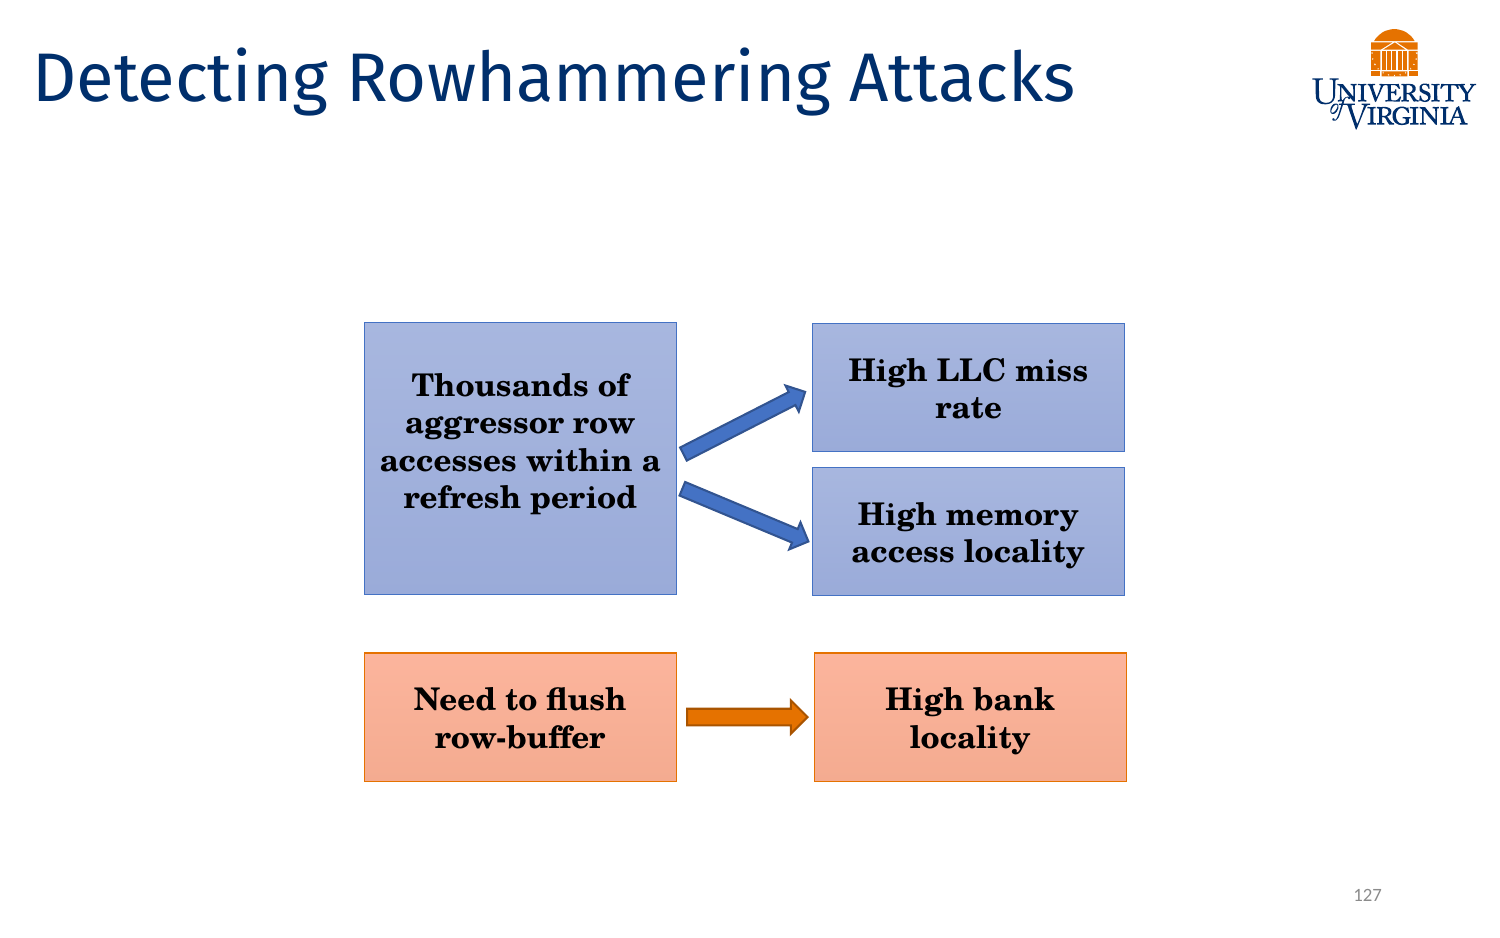

# Detecting Rowhammering Attacks

Thousands of aggressor row accesses within a refresh period

High LLC miss rate

High memory access locality

High bank locality
Need to flush row-buffer

127